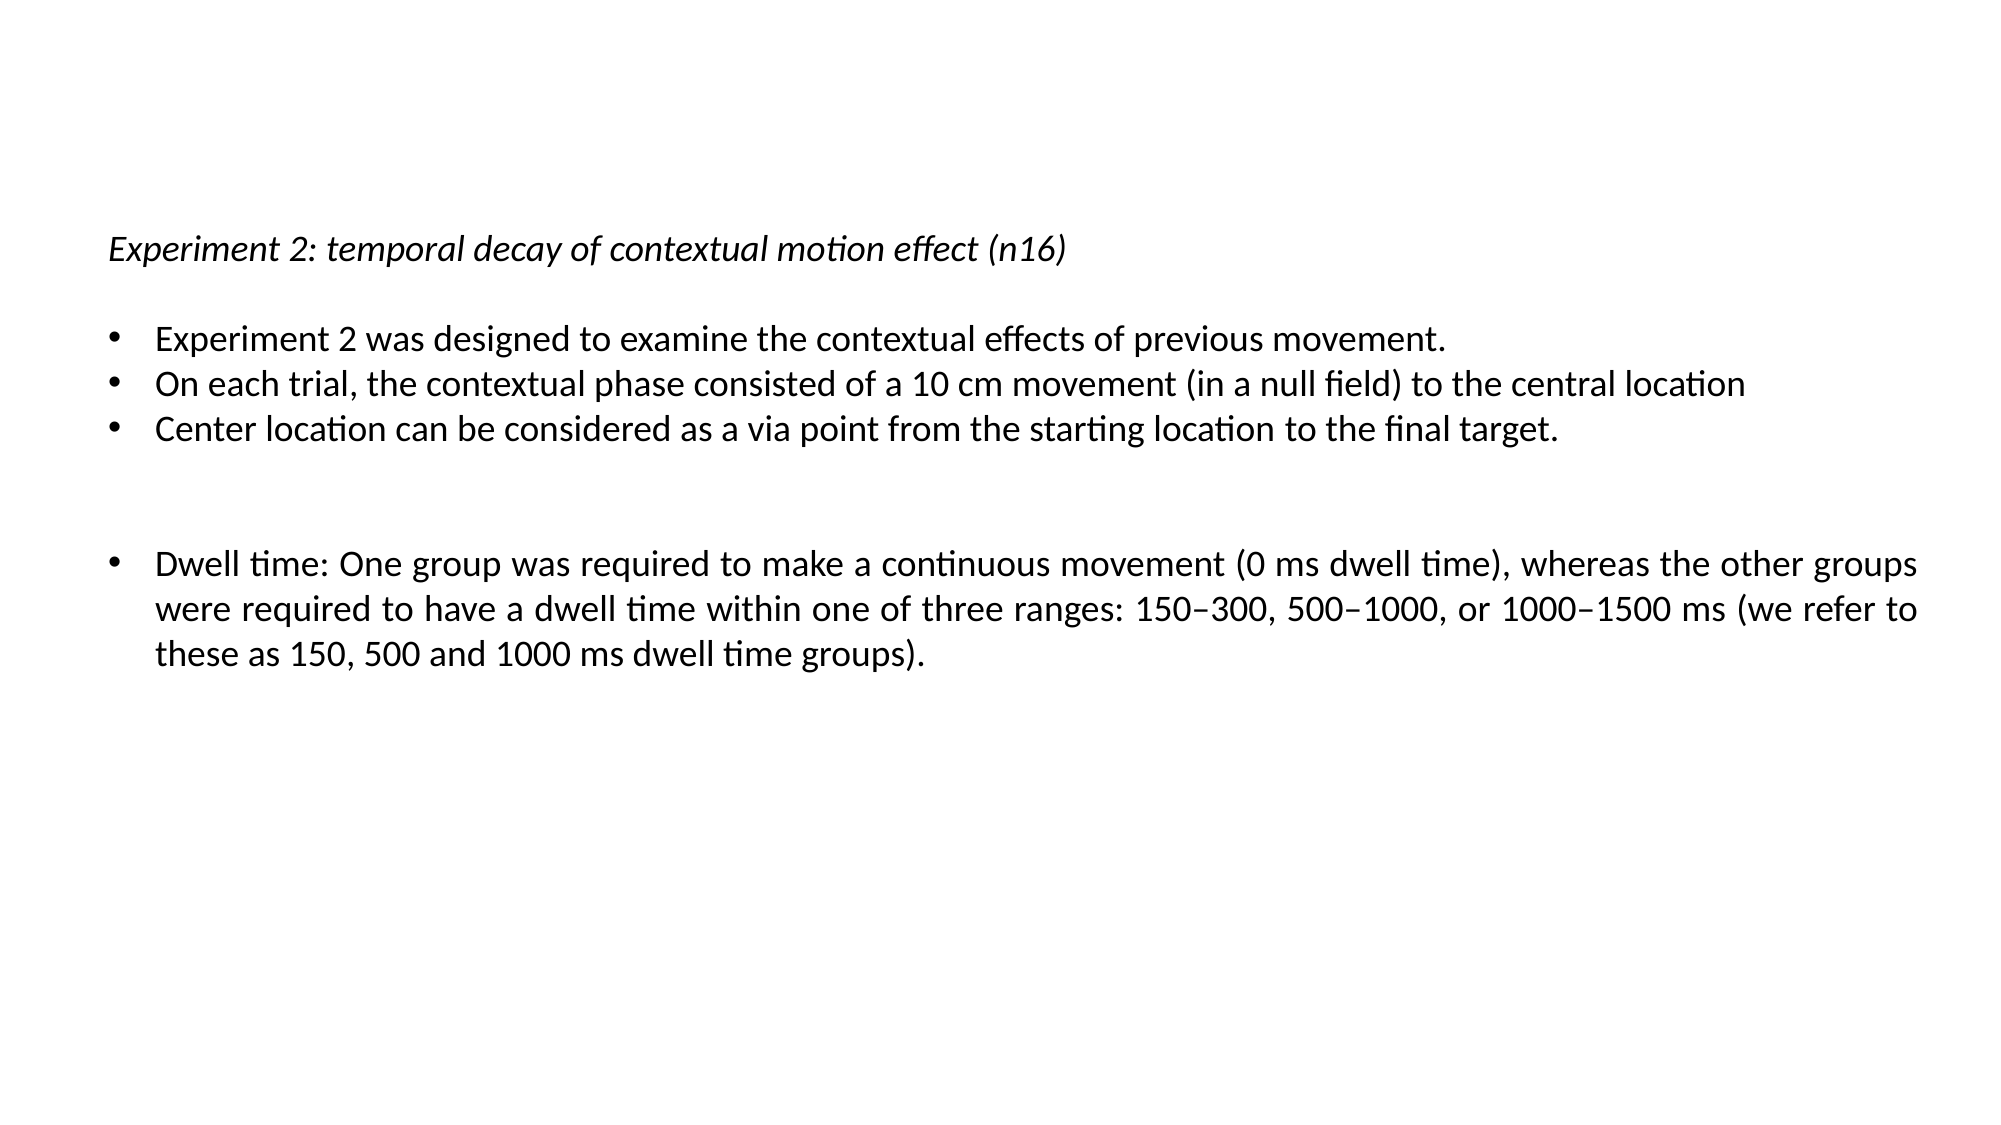

Experiment 2: temporal decay of contextual motion effect (n16)

Experiment 2 was designed to examine the contextual effects of previous movement.
On each trial, the contextual phase consisted of a 10 cm movement (in a null field) to the central location
Center location can be considered as a via point from the starting location to the final target.

Dwell time: One group was required to make a continuous movement (0 ms dwell time), whereas the other groups were required to have a dwell time within one of three ranges: 150–300, 500–1000, or 1000–1500 ms (we refer to these as 150, 500 and 1000 ms dwell time groups).